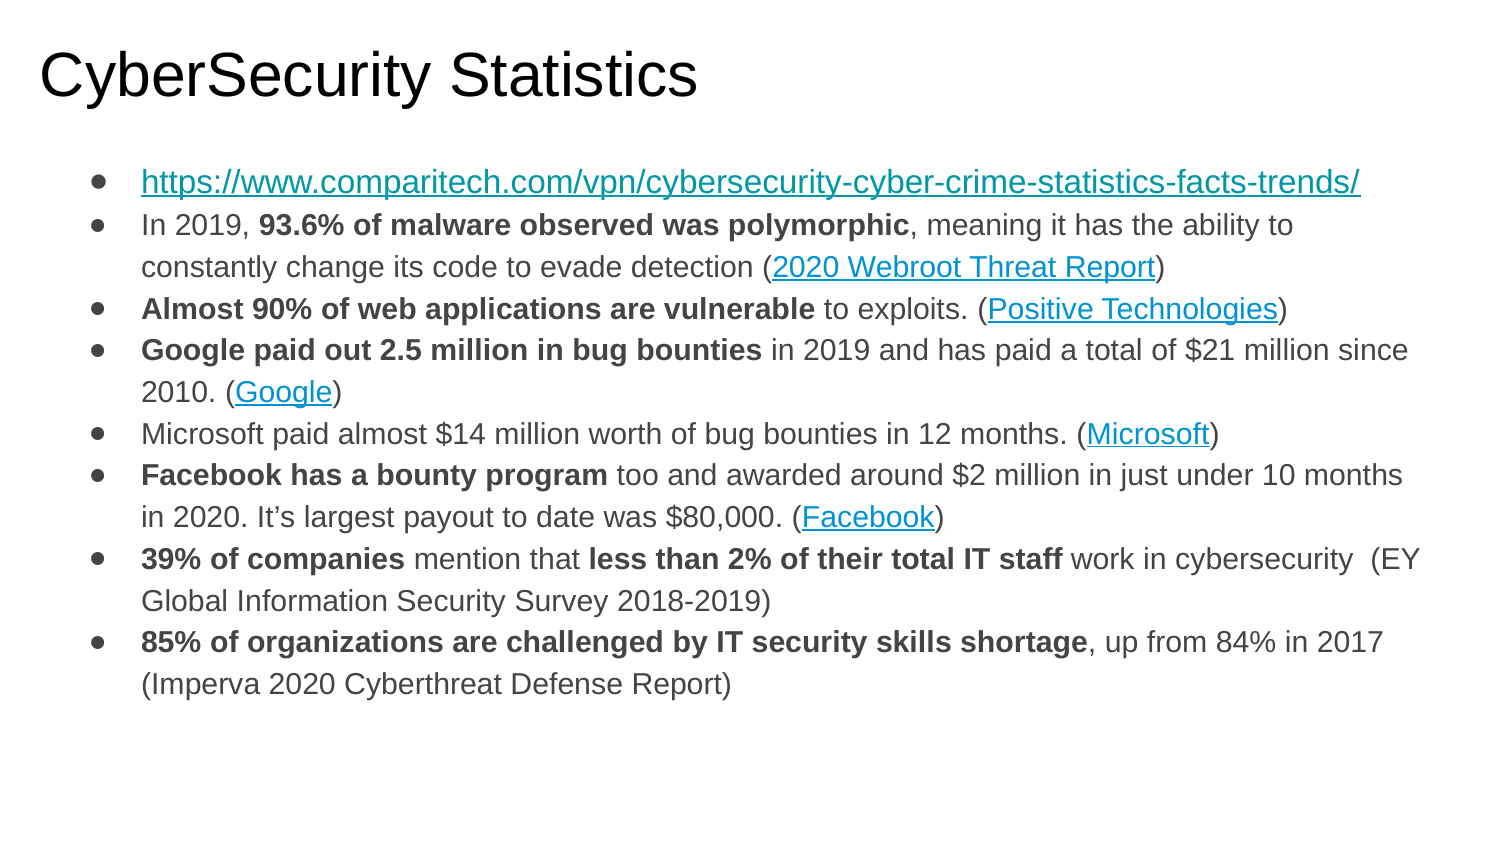

# CyberSecurity Statistics
https://www.comparitech.com/vpn/cybersecurity-cyber-crime-statistics-facts-trends/
In 2019, 93.6% of malware observed was polymorphic, meaning it has the ability to constantly change its code to evade detection (2020 Webroot Threat Report)
Almost 90% of web applications are vulnerable to exploits. (Positive Technologies)
Google paid out 2.5 million in bug bounties in 2019 and has paid a total of $21 million since 2010. (Google)
Microsoft paid almost $14 million worth of bug bounties in 12 months. (Microsoft)
Facebook has a bounty program too and awarded around $2 million in just under 10 months in 2020. It’s largest payout to date was $80,000. (Facebook)
39% of companies mention that less than 2% of their total IT staff work in cybersecurity  (EY Global Information Security Survey 2018-2019)
85% of organizations are challenged by IT security skills shortage, up from 84% in 2017 (Imperva 2020 Cyberthreat Defense Report)